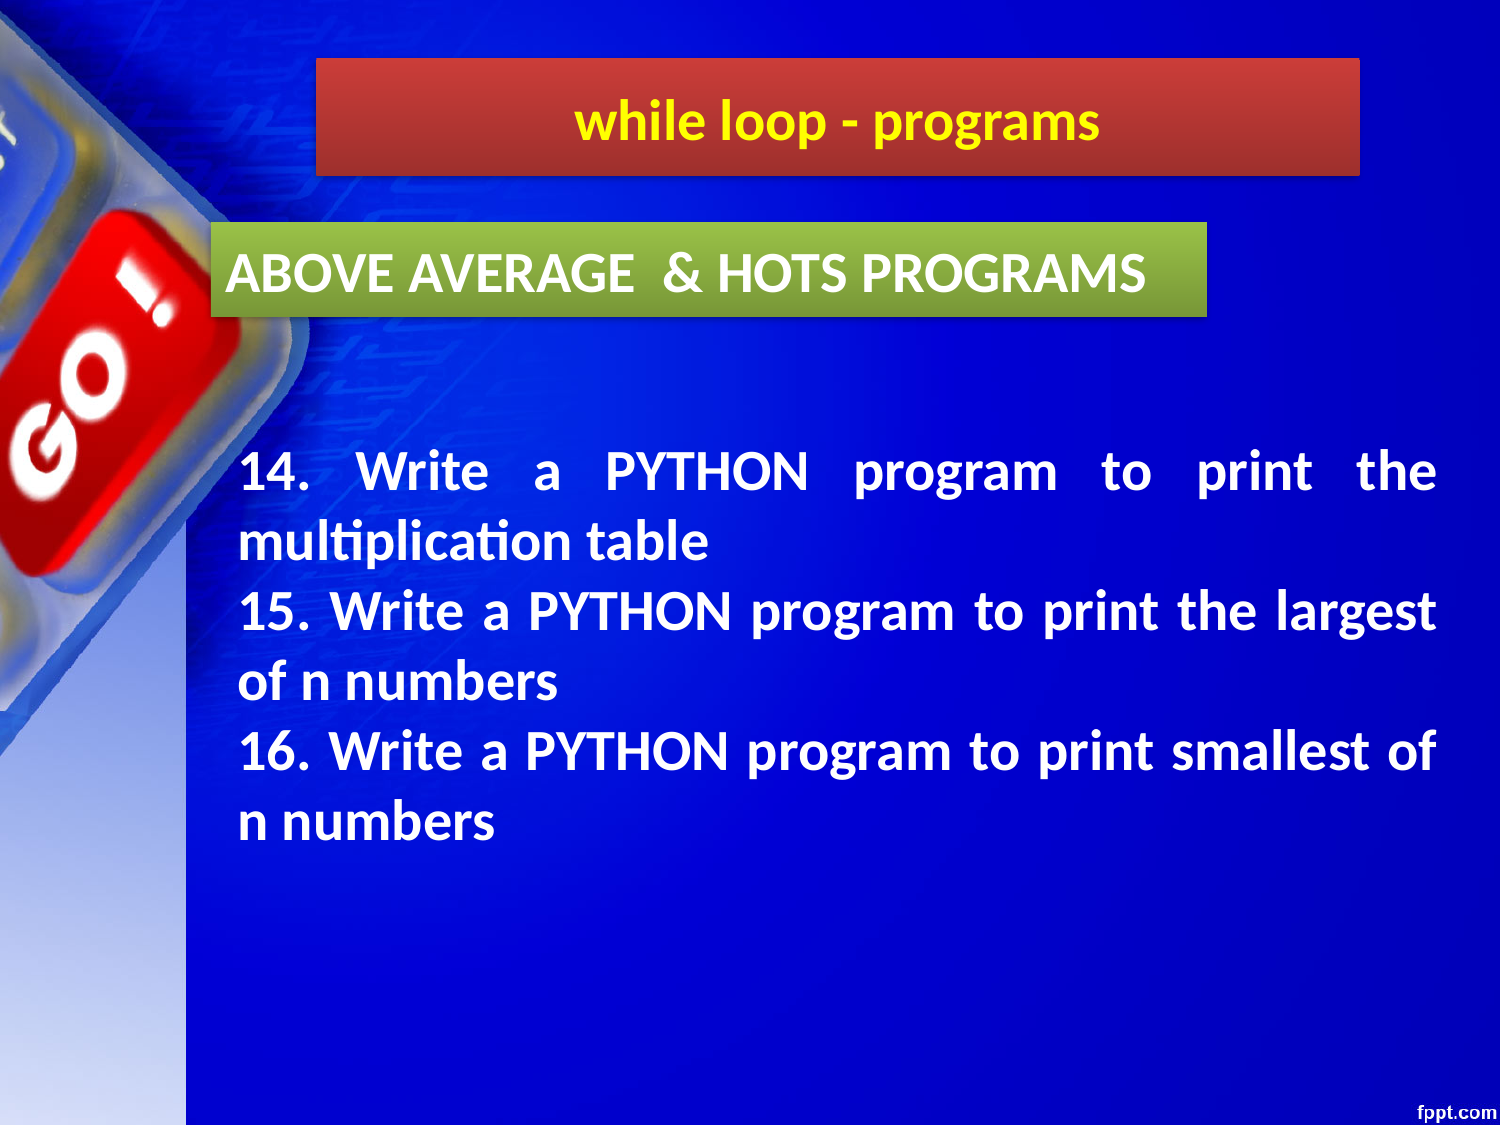

while loop - programs
ABOVE AVERAGE  & HOTS PROGRAMS
14. Write a PYTHON program to print the multiplication table
15. Write a PYTHON program to print the largest of n numbers
16. Write a PYTHON program to print smallest of n numbers